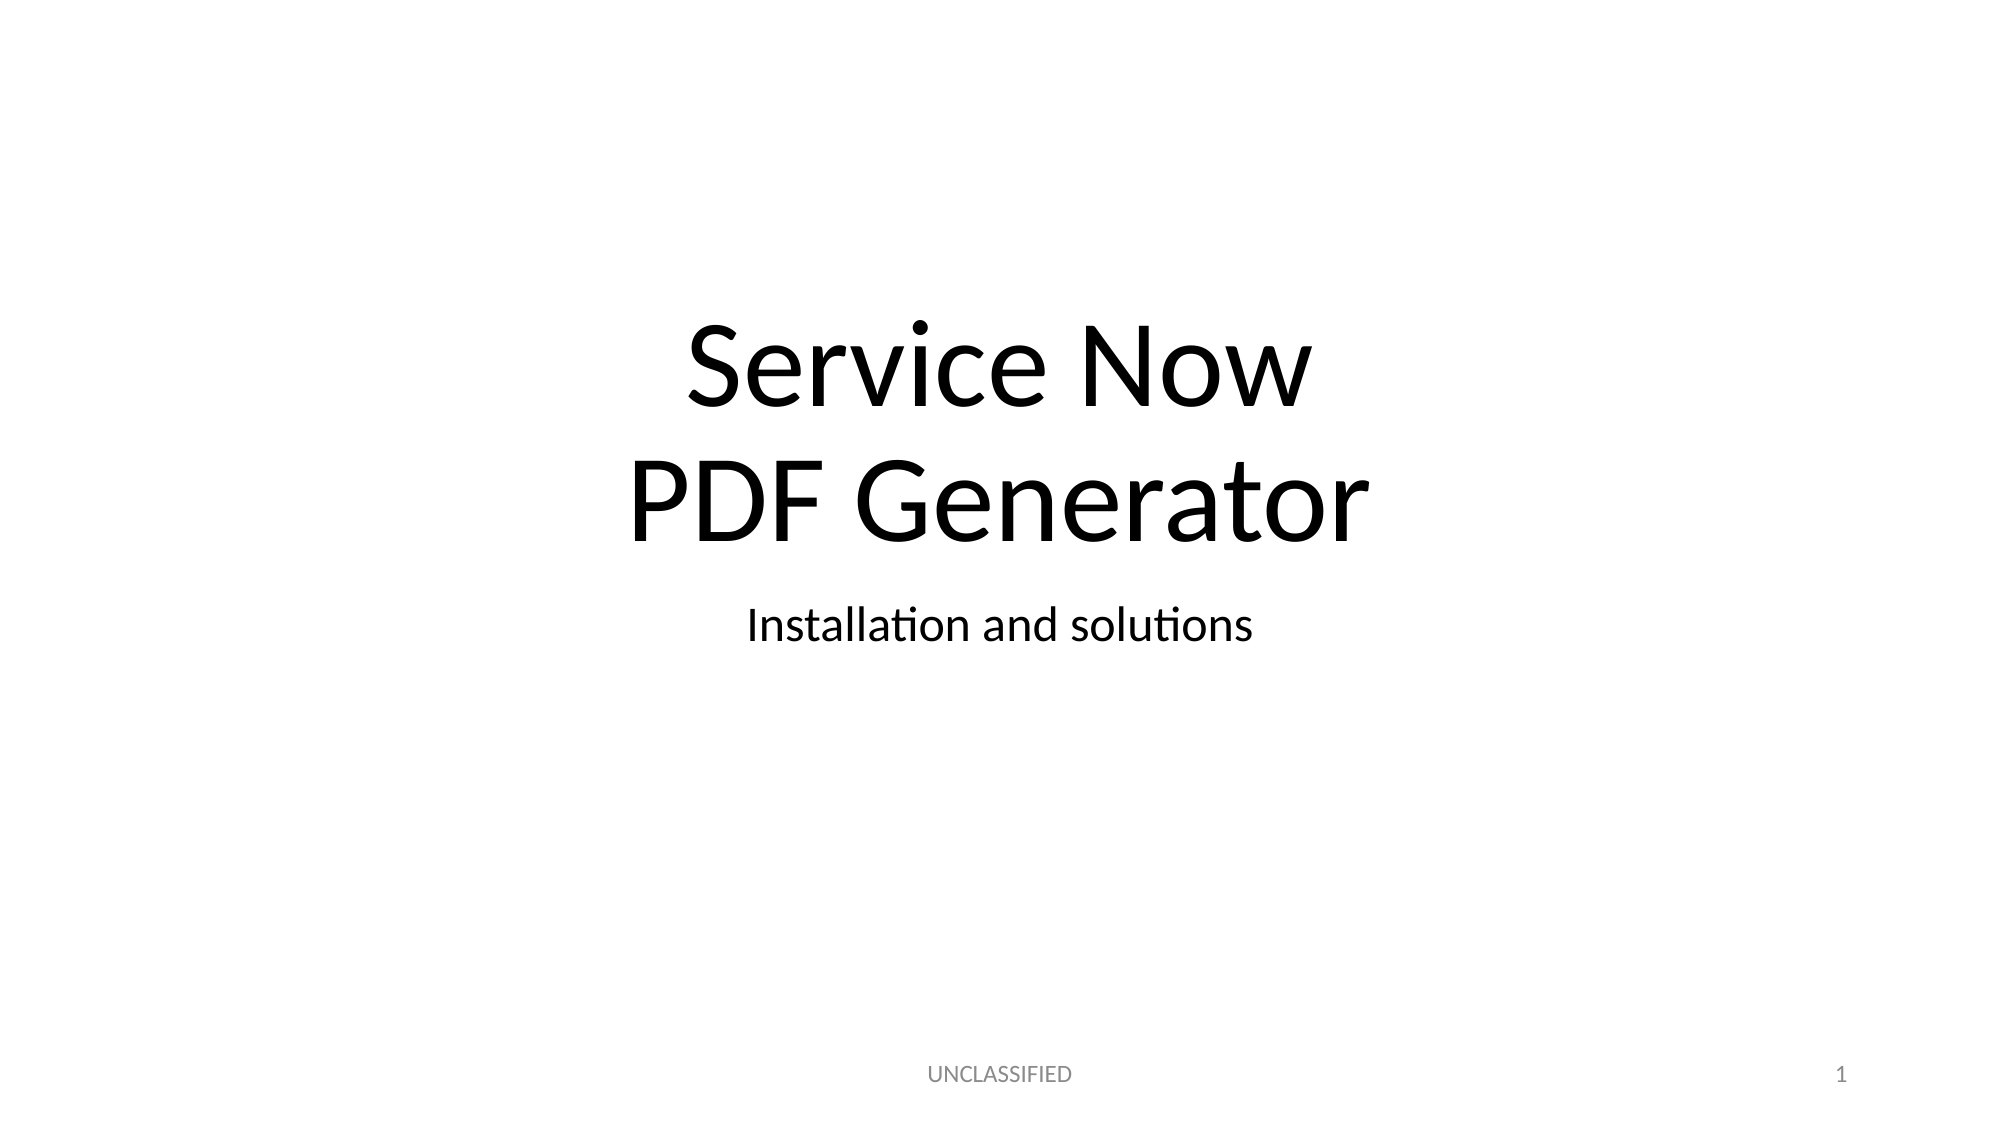

# Service Now PDF Generator
Installation and solutions
UNCLASSIFIED
1